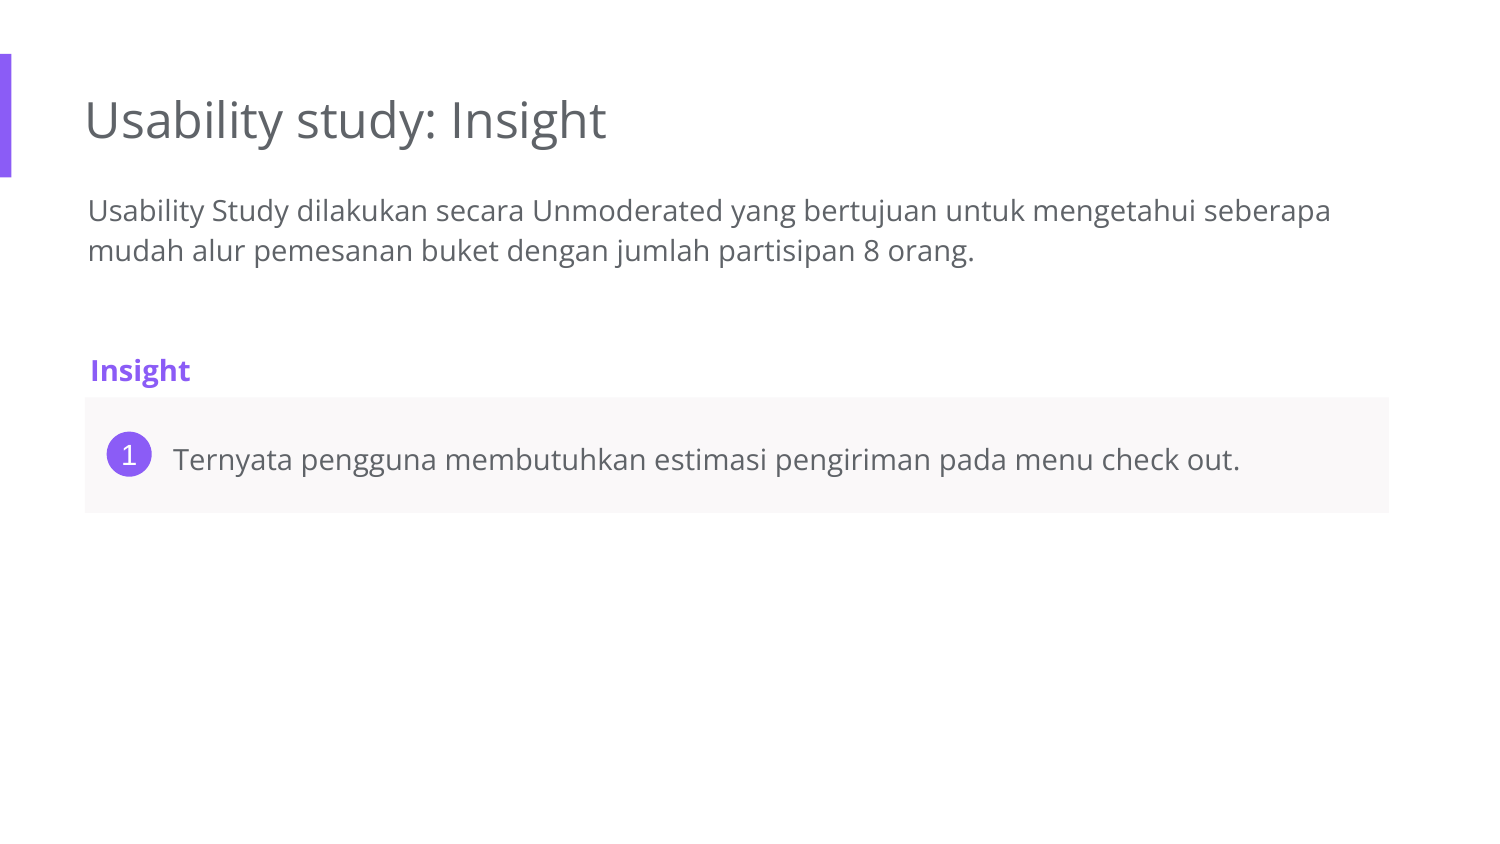

Usability study: Insight
Usability Study dilakukan secara Unmoderated yang bertujuan untuk mengetahui seberapa mudah alur pemesanan buket dengan jumlah partisipan 8 orang.
Insight

Ternyata pengguna membutuhkan estimasi pengiriman pada menu check out.
1